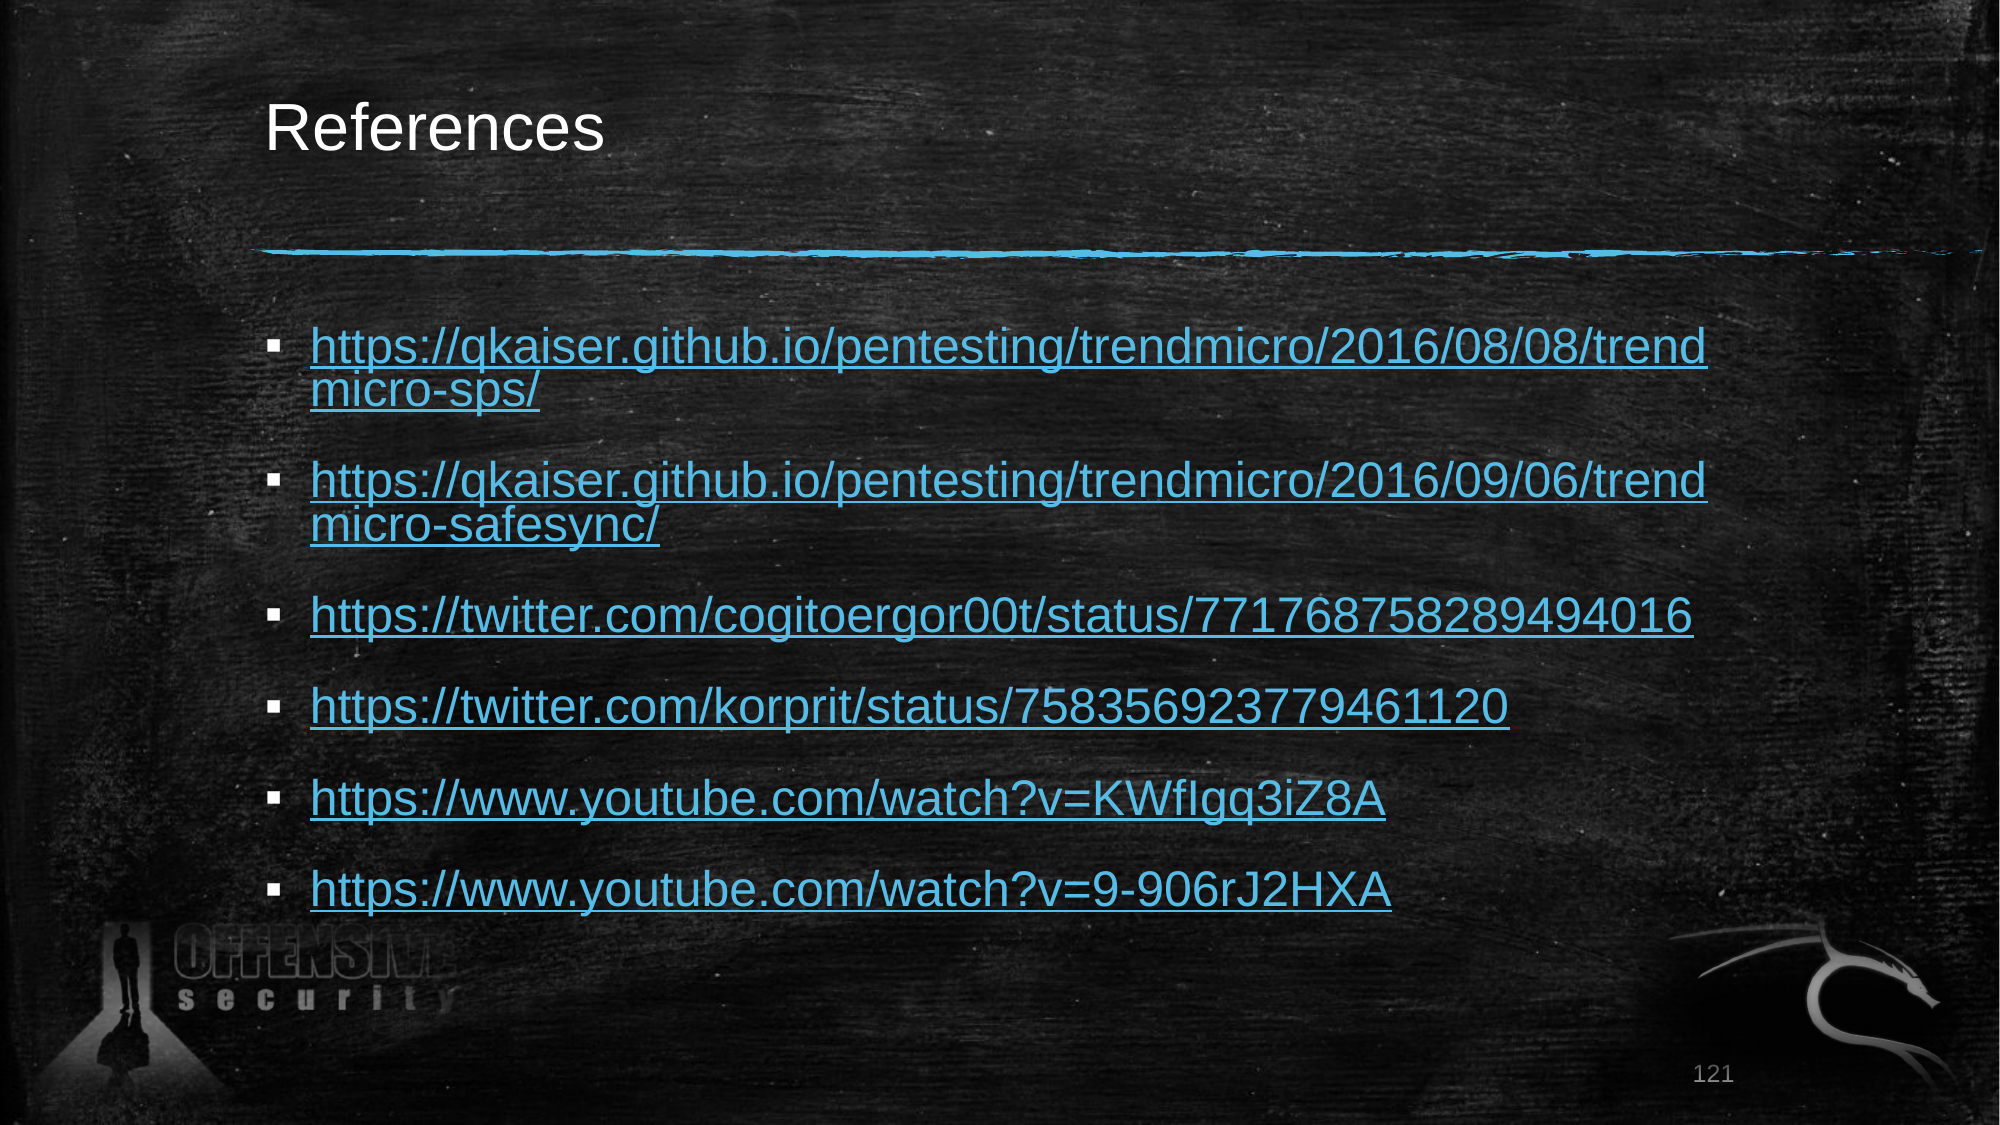

# References
https://qkaiser.github.io/pentesting/trendmicro/2016/08/08/trendmicro-sps/
https://qkaiser.github.io/pentesting/trendmicro/2016/09/06/trendmicro-safesync/
https://twitter.com/cogitoergor00t/status/771768758289494016
https://twitter.com/korprit/status/758356923779461120
https://www.youtube.com/watch?v=KWfIgq3iZ8A
https://www.youtube.com/watch?v=9-906rJ2HXA

121